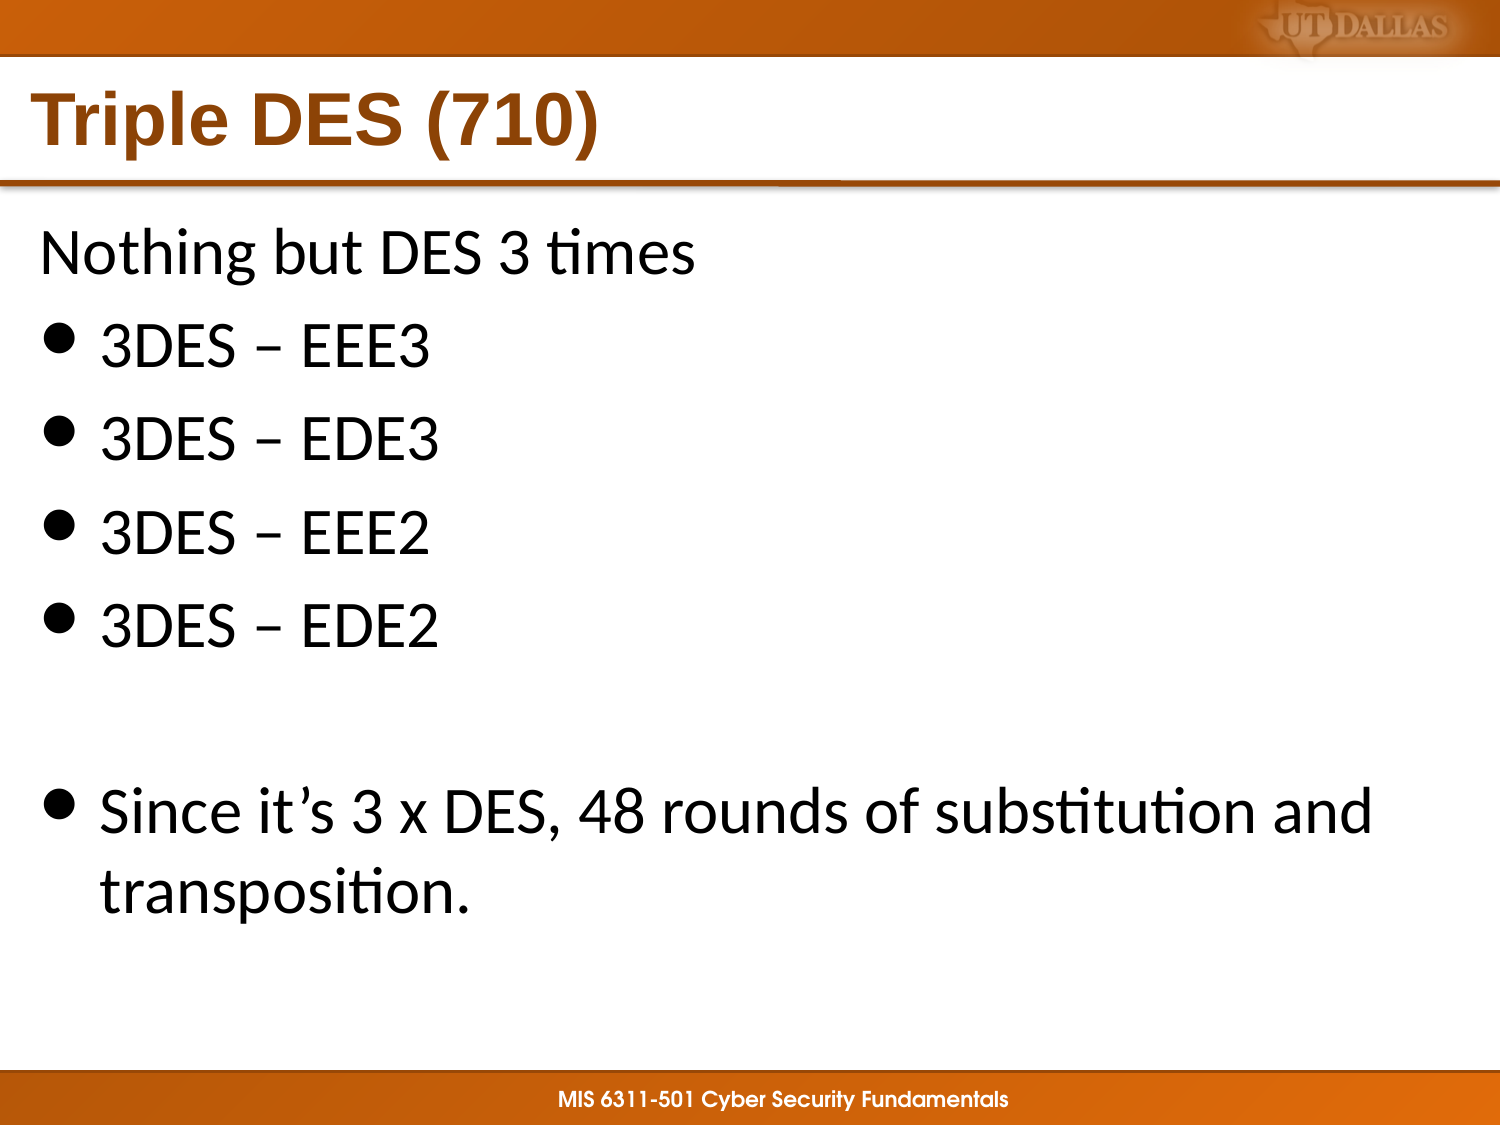

# Triple DES (710)
Nothing but DES 3 times
3DES – EEE3
3DES – EDE3
3DES – EEE2
3DES – EDE2

Since it’s 3 x DES, 48 rounds of substitution and transposition.